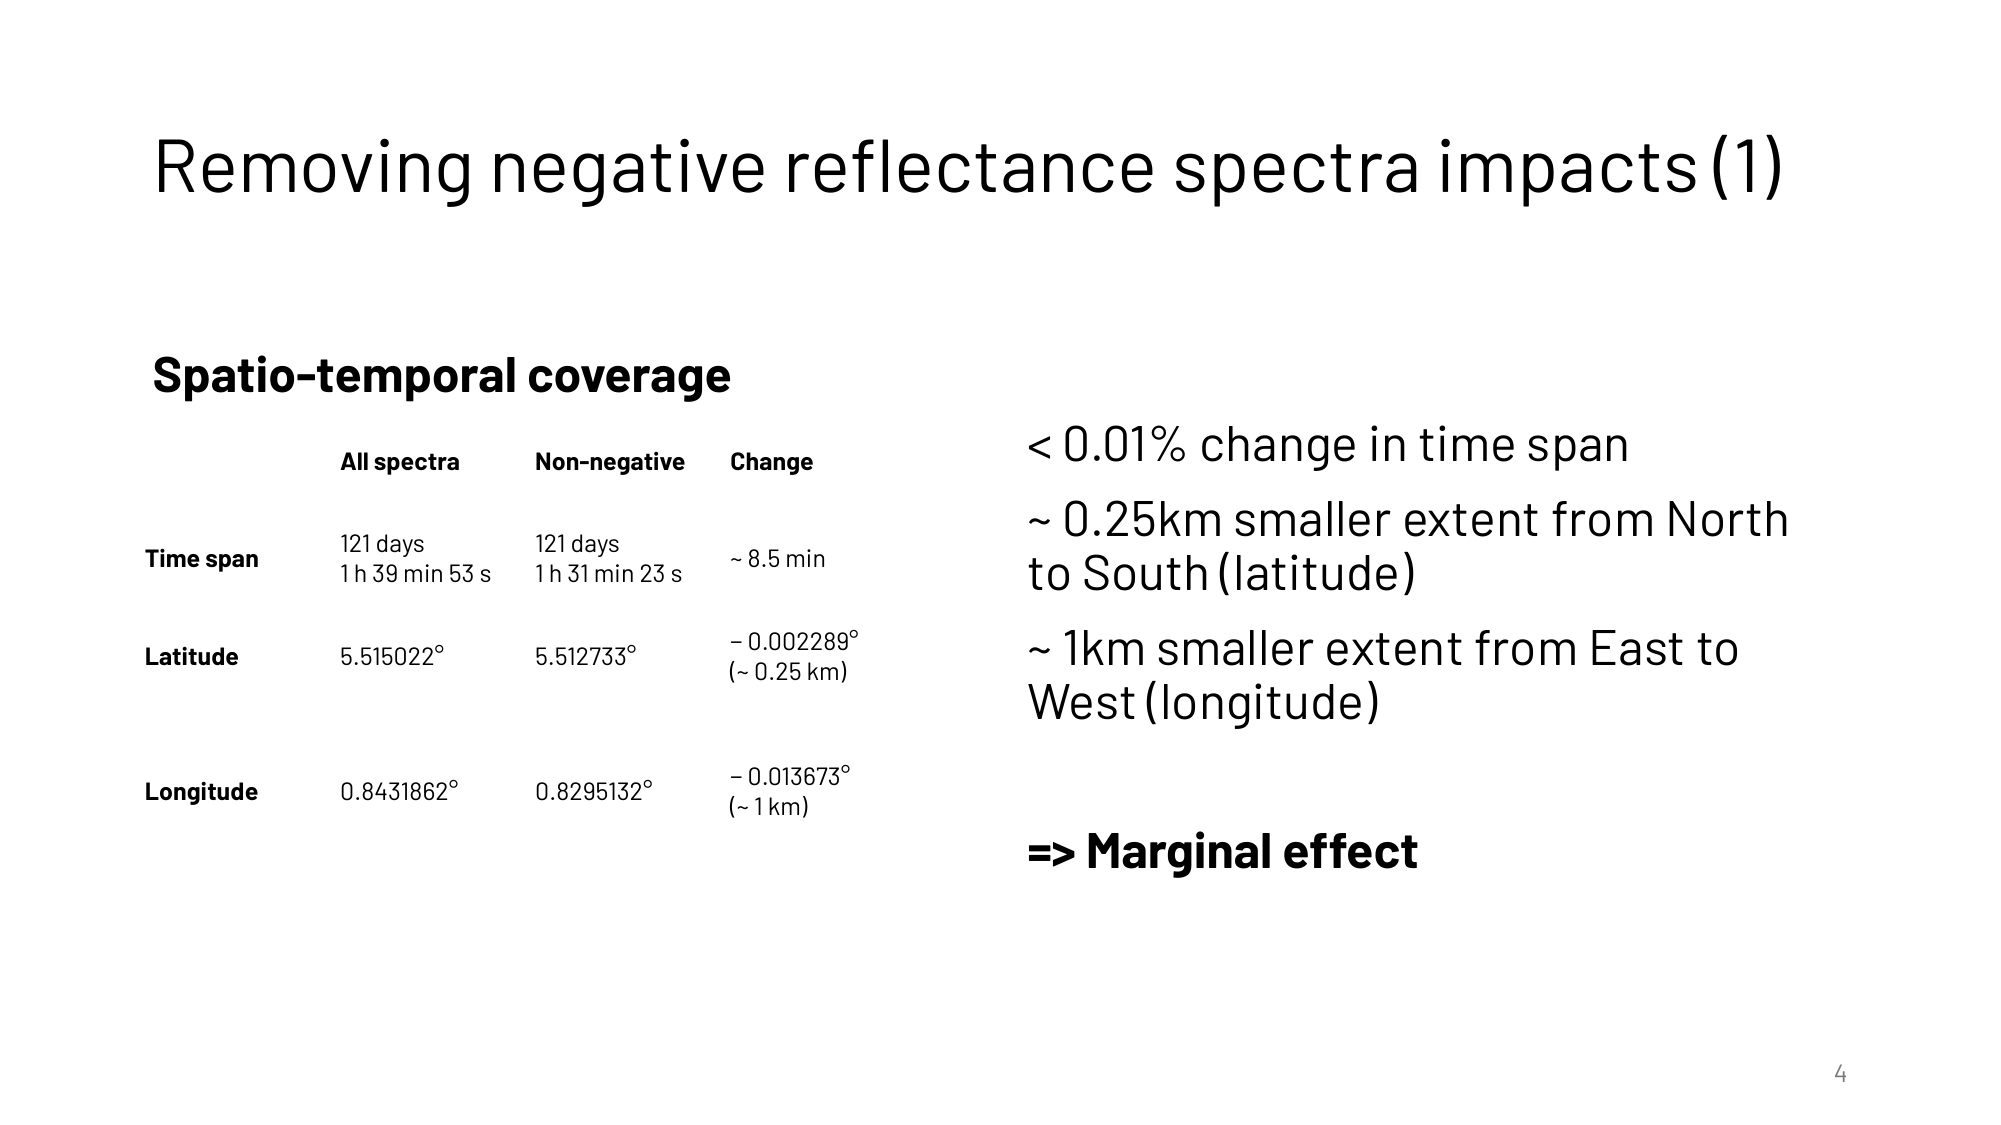

# Removing negative reflectance spectra impacts (1)
Spatio-temporal coverage
< 0.01% change in time span
~ 0.25km smaller extent from North to South (latitude)
~ 1km smaller extent from East to West (longitude)

=> Marginal effect
|  | All spectra | Non-negative | Change |
| --- | --- | --- | --- |
| Time span | 121 days 1 h 39 min 53 s | 121 days 1 h 31 min 23 s | ~ 8.5 min |
| Latitude | 5.515022° | 5.512733° | − 0.002289° (~ 0.25 km) |
| Longitude | 0.8431862° | 0.8295132° | − 0.013673° (~ 1 km) |
4